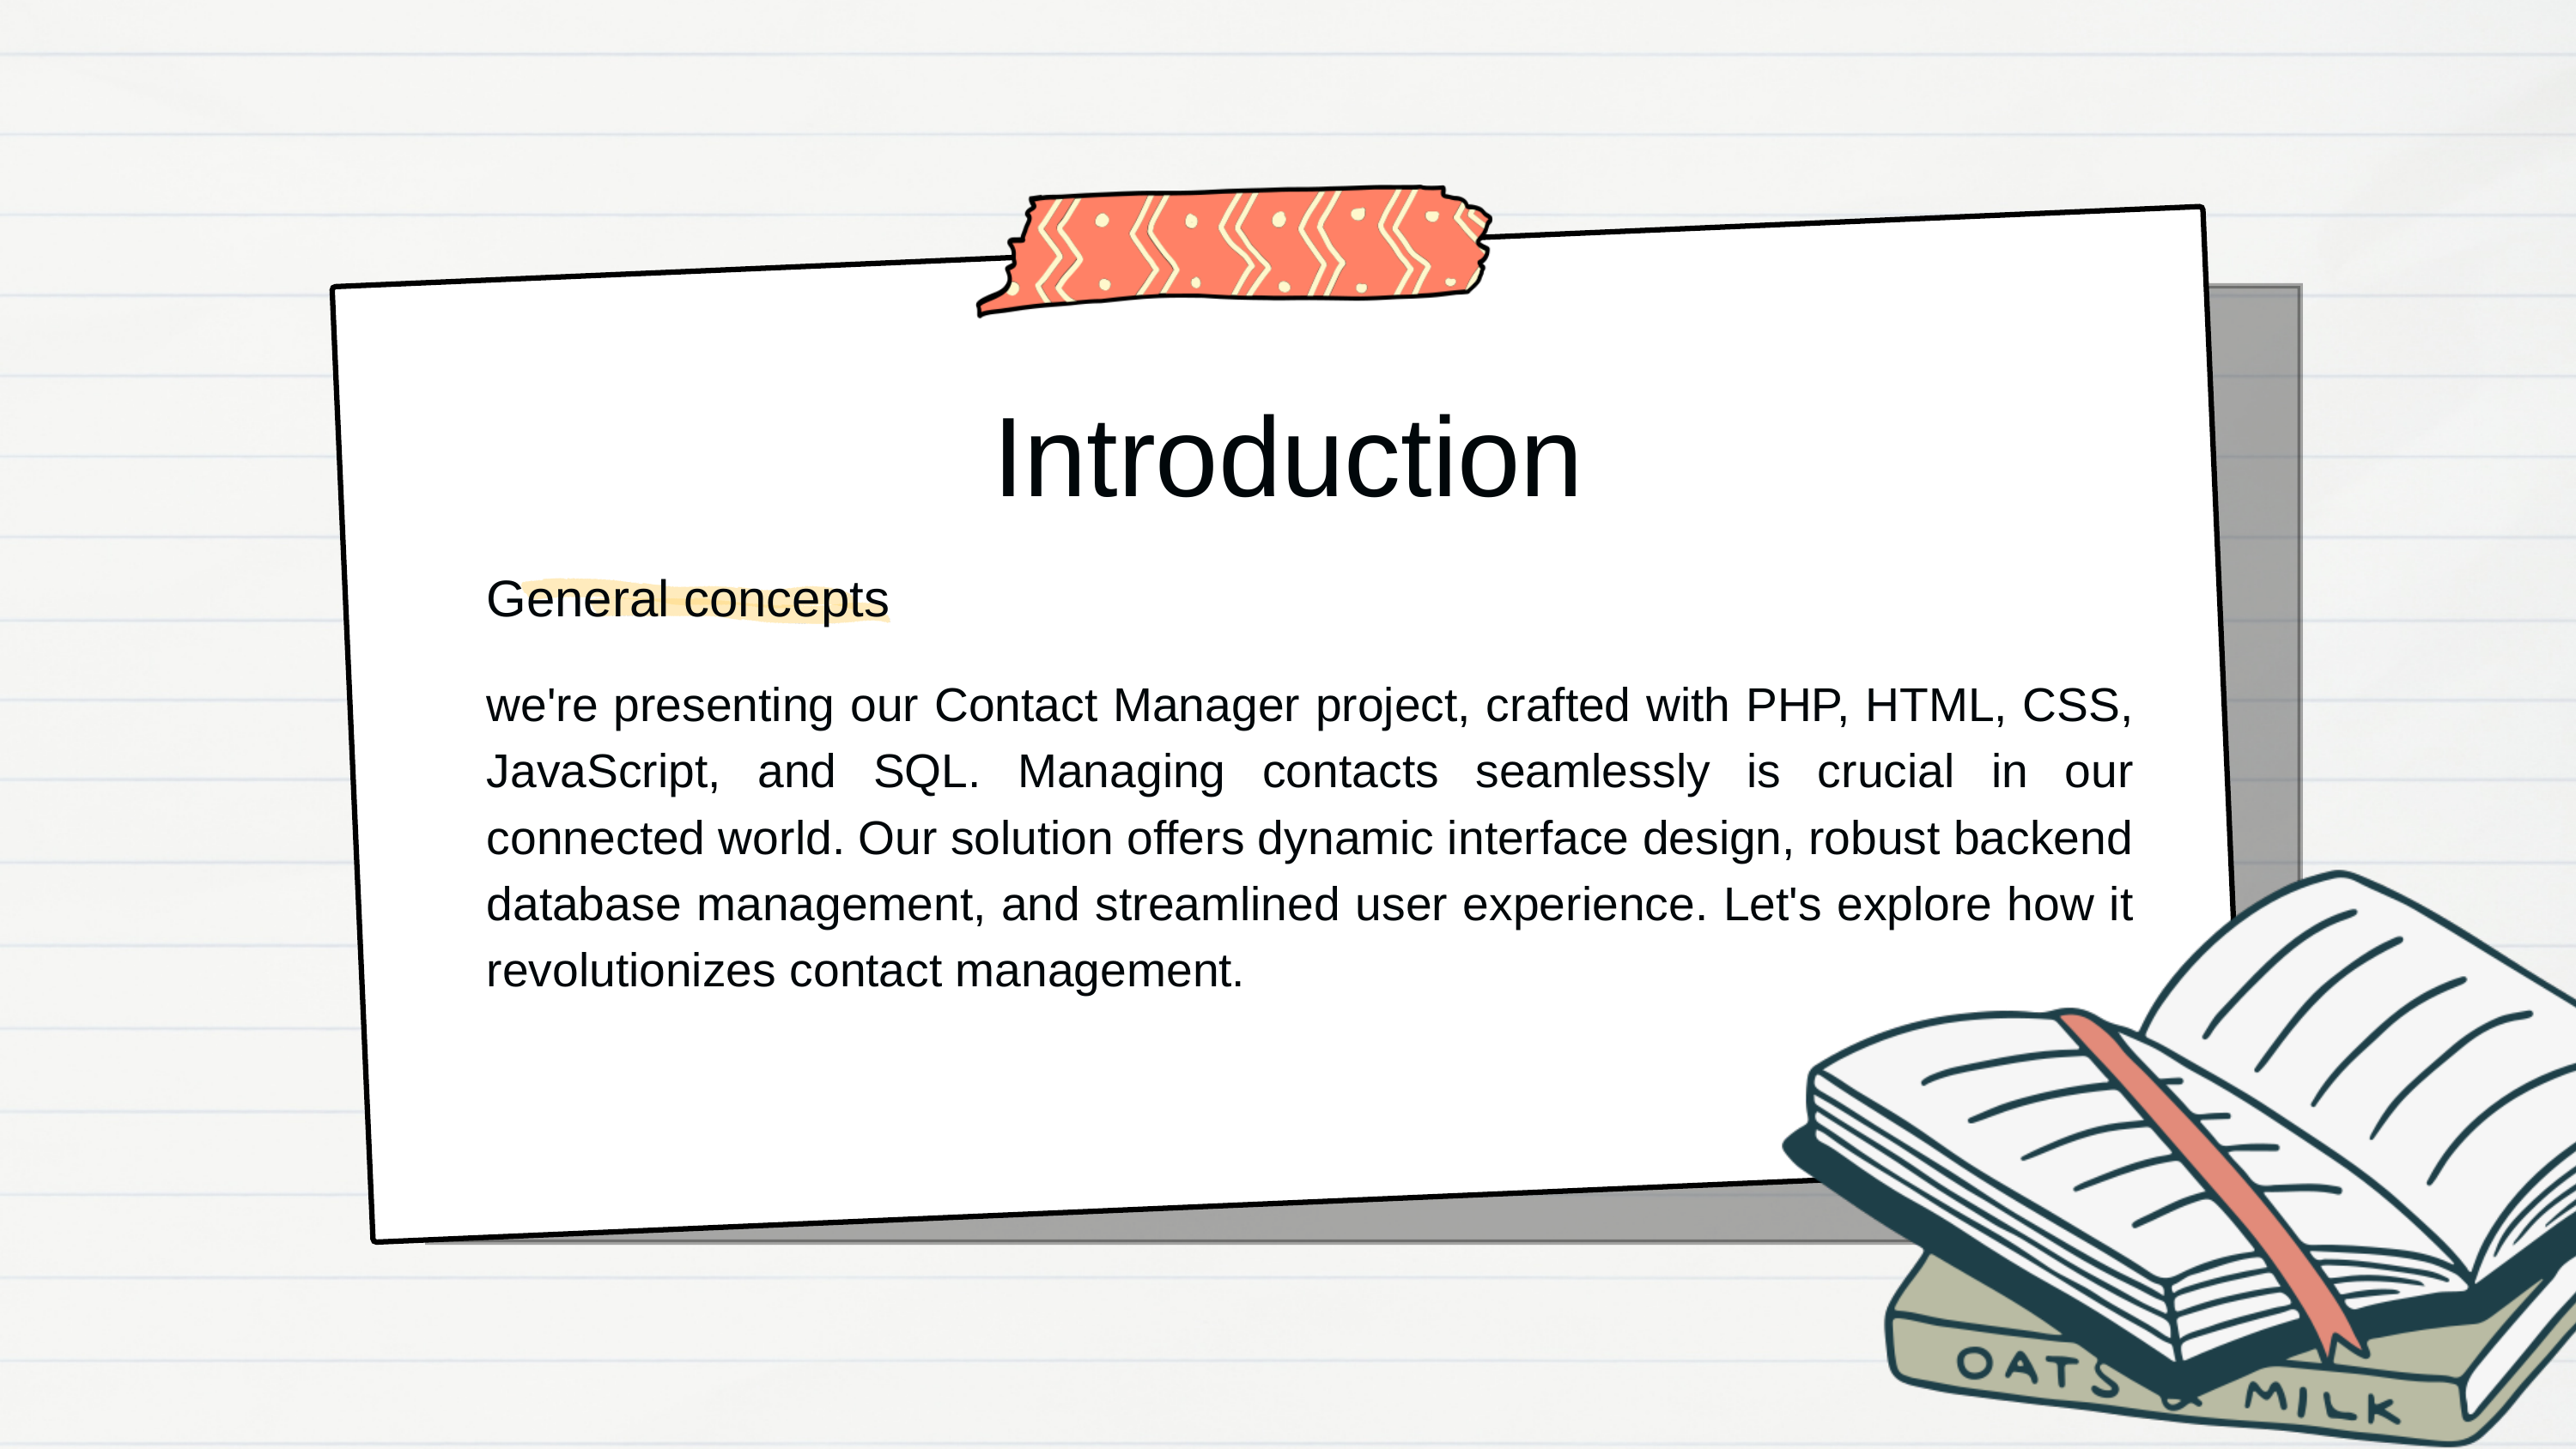

Introduction
General concepts

we're presenting our Contact Manager project, crafted with PHP, HTML, CSS, JavaScript, and SQL. Managing contacts seamlessly is crucial in our connected world. Our solution offers dynamic interface design, robust backend database management, and streamlined user experience. Let's explore how it revolutionizes contact management.